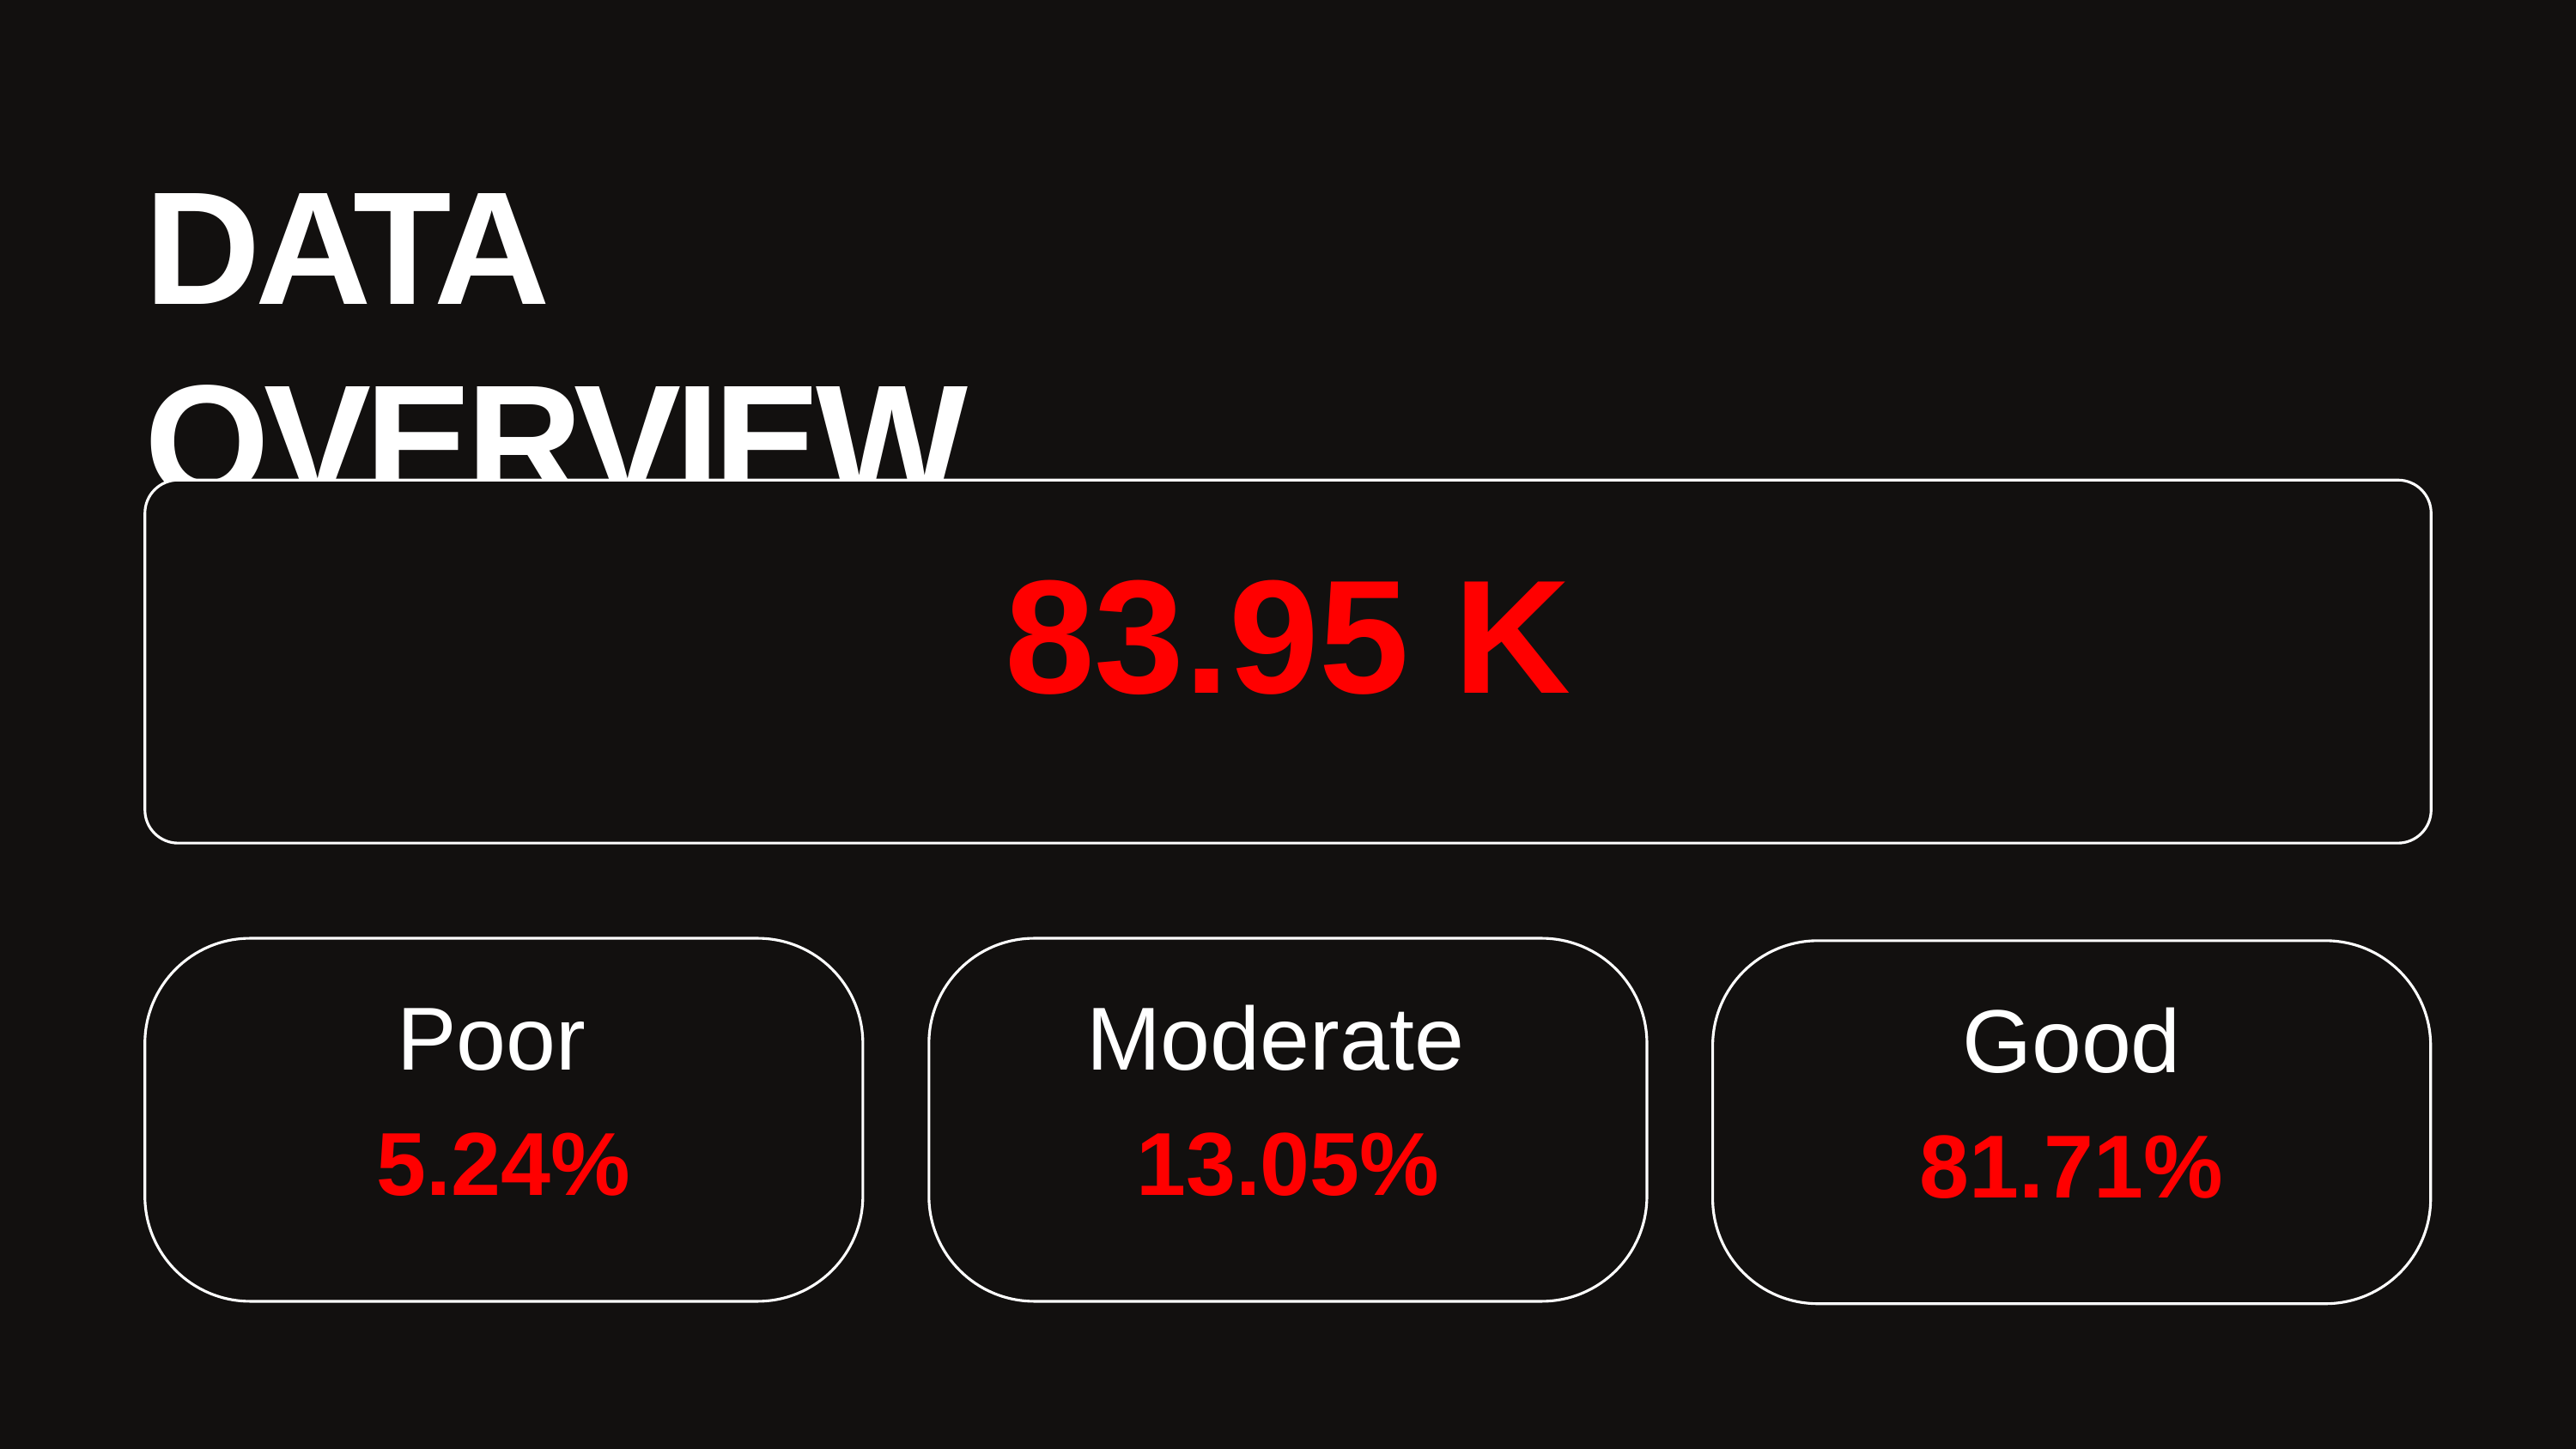

DATA OVERVIEW

83.95 K

Poor
5.24%

Moderate
13.05%

Good
81.71%